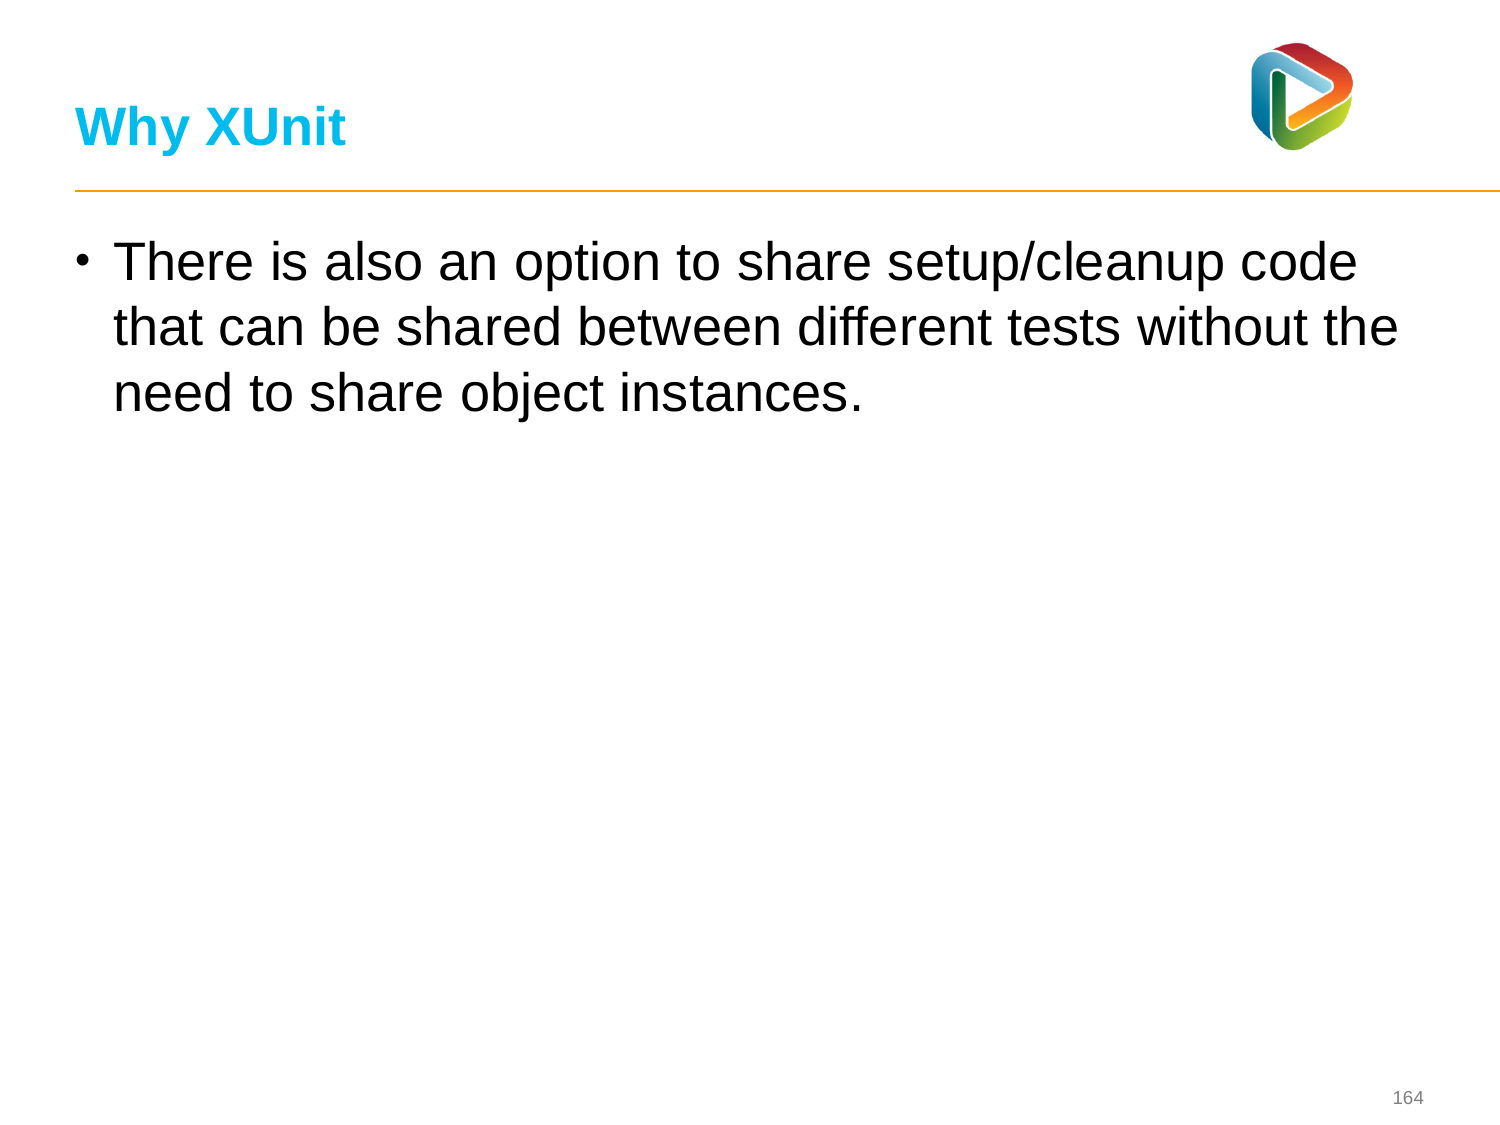

# Why XUnit
There is also an option to share setup/cleanup code that can be shared between different tests without the need to share object instances.